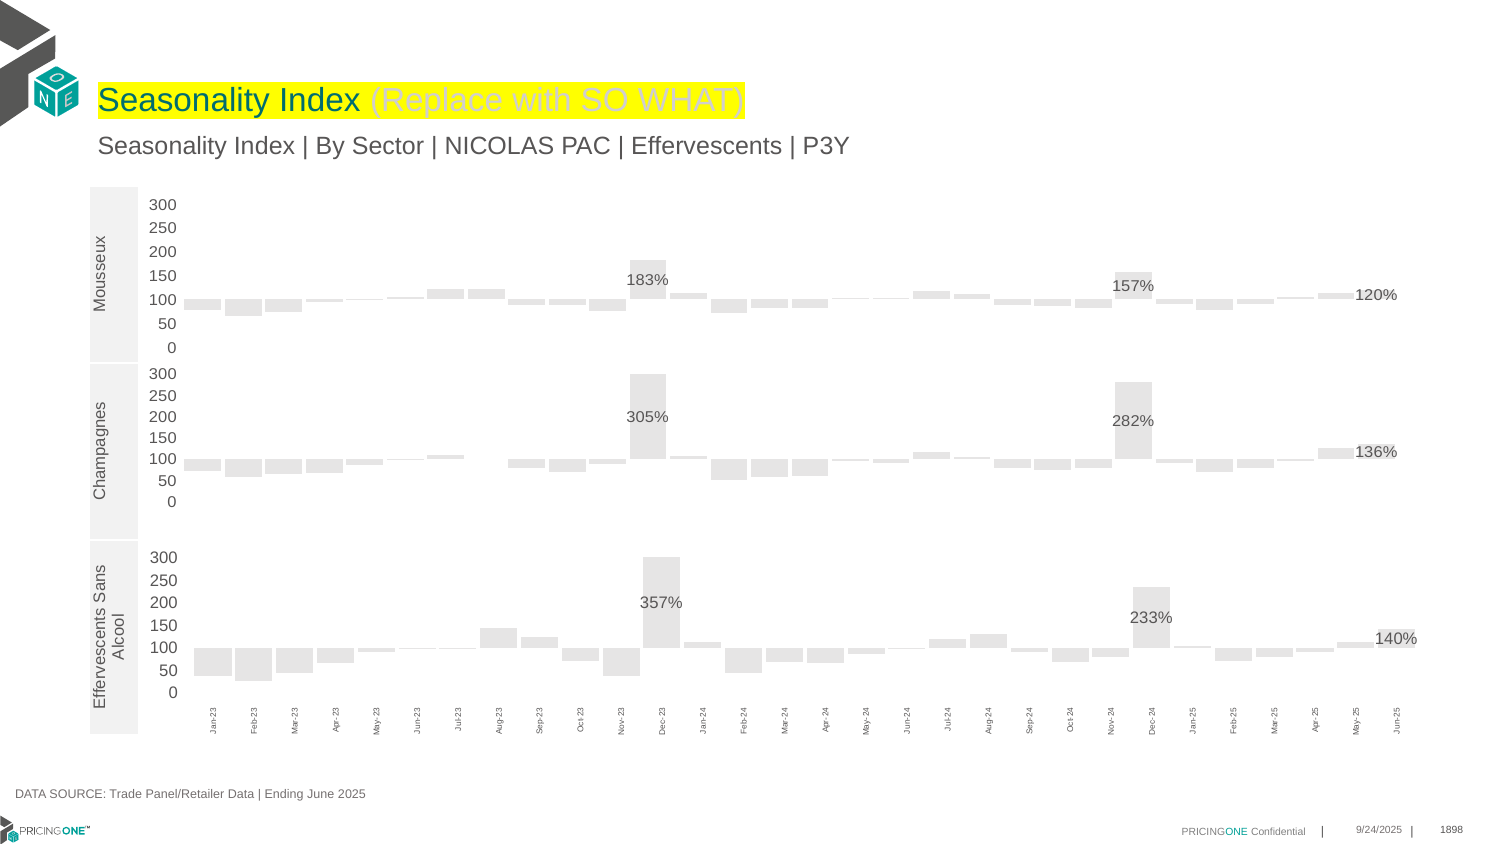

# Seasonality Index (Replace with SO WHAT)
Seasonality Index | By Sector | NICOLAS PAC | Effervescents | P3Y
| Mousseux |
| --- |
| Champagnes |
| Effervescents Sans Alcool |

### Chart

| Category | Sales index |
|---|---|
| Jan-23 | 78.0 |
| Feb-23 | 66.0 |
| Mar-23 | 74.0 |
| Apr-23 | 94.0 |
| May-23 | 99.0 |
| Jun-23 | 105.0 |
| Jul-23 | 122.0 |
| Aug-23 | 122.0 |
| Sep-23 | 88.0 |
| Oct-23 | 88.0 |
| Nov-23 | 75.0 |
| Dec-23 | 183.0 |
| Jan-24 | 113.0 |
| Feb-24 | 71.0 |
| Mar-24 | 81.0 |
| Apr-24 | 81.0 |
| May-24 | 104.0 |
| Jun-24 | 102.0 |
| Jul-24 | 117.0 |
| Aug-24 | 111.0 |
| Sep-24 | 88.0 |
| Oct-24 | 87.0 |
| Nov-24 | 82.0 |
| Dec-24 | 157.0 |
| Jan-25 | 91.0 |
| Feb-25 | 77.0 |
| Mar-25 | 91.0 |
| Apr-25 | 105.0 |
| May-25 | 113.0 |
| Jun-25 | 120.0 |

### Chart

| Category | Sales index |
|---|---|
| Jan-23 | 72.0 |
| Feb-23 | 58.0 |
| Mar-23 | 64.0 |
| Apr-23 | 67.0 |
| May-23 | 86.0 |
| Jun-23 | 97.0 |
| Jul-23 | 108.0 |
| Aug-23 | 100.0 |
| Sep-23 | 79.0 |
| Oct-23 | 68.0 |
| Nov-23 | 89.0 |
| Dec-23 | 305.0 |
| Jan-24 | 107.0 |
| Feb-24 | 50.0 |
| Mar-24 | 58.0 |
| Apr-24 | 59.0 |
| May-24 | 96.0 |
| Jun-24 | 90.0 |
| Jul-24 | 116.0 |
| Aug-24 | 104.0 |
| Sep-24 | 78.0 |
| Oct-24 | 73.0 |
| Nov-24 | 79.0 |
| Dec-24 | 282.0 |
| Jan-25 | 91.0 |
| Feb-25 | 70.0 |
| Mar-25 | 78.0 |
| Apr-25 | 96.0 |
| May-25 | 125.0 |
| Jun-25 | 136.0 |

### Chart

| Category | Sales index |
|---|---|
| Jan-23 | 37.0 |
| Feb-23 | 26.0 |
| Mar-23 | 43.0 |
| Apr-23 | 66.0 |
| May-23 | 91.0 |
| Jun-23 | 99.0 |
| Jul-23 | 97.0 |
| Aug-23 | 144.0 |
| Sep-23 | 124.0 |
| Oct-23 | 71.0 |
| Nov-23 | 37.0 |
| Dec-23 | 357.0 |
| Jan-24 | 113.0 |
| Feb-24 | 43.0 |
| Mar-24 | 69.0 |
| Apr-24 | 65.0 |
| May-24 | 86.0 |
| Jun-24 | 99.0 |
| Jul-24 | 119.0 |
| Aug-24 | 129.0 |
| Sep-24 | 91.0 |
| Oct-24 | 69.0 |
| Nov-24 | 79.0 |
| Dec-24 | 233.0 |
| Jan-25 | 104.0 |
| Feb-25 | 71.0 |
| Mar-25 | 79.0 |
| Apr-25 | 91.0 |
| May-25 | 112.0 |
| Jun-25 | 140.0 |
DATA SOURCE: Trade Panel/Retailer Data | Ending June 2025

9/24/2025
1898